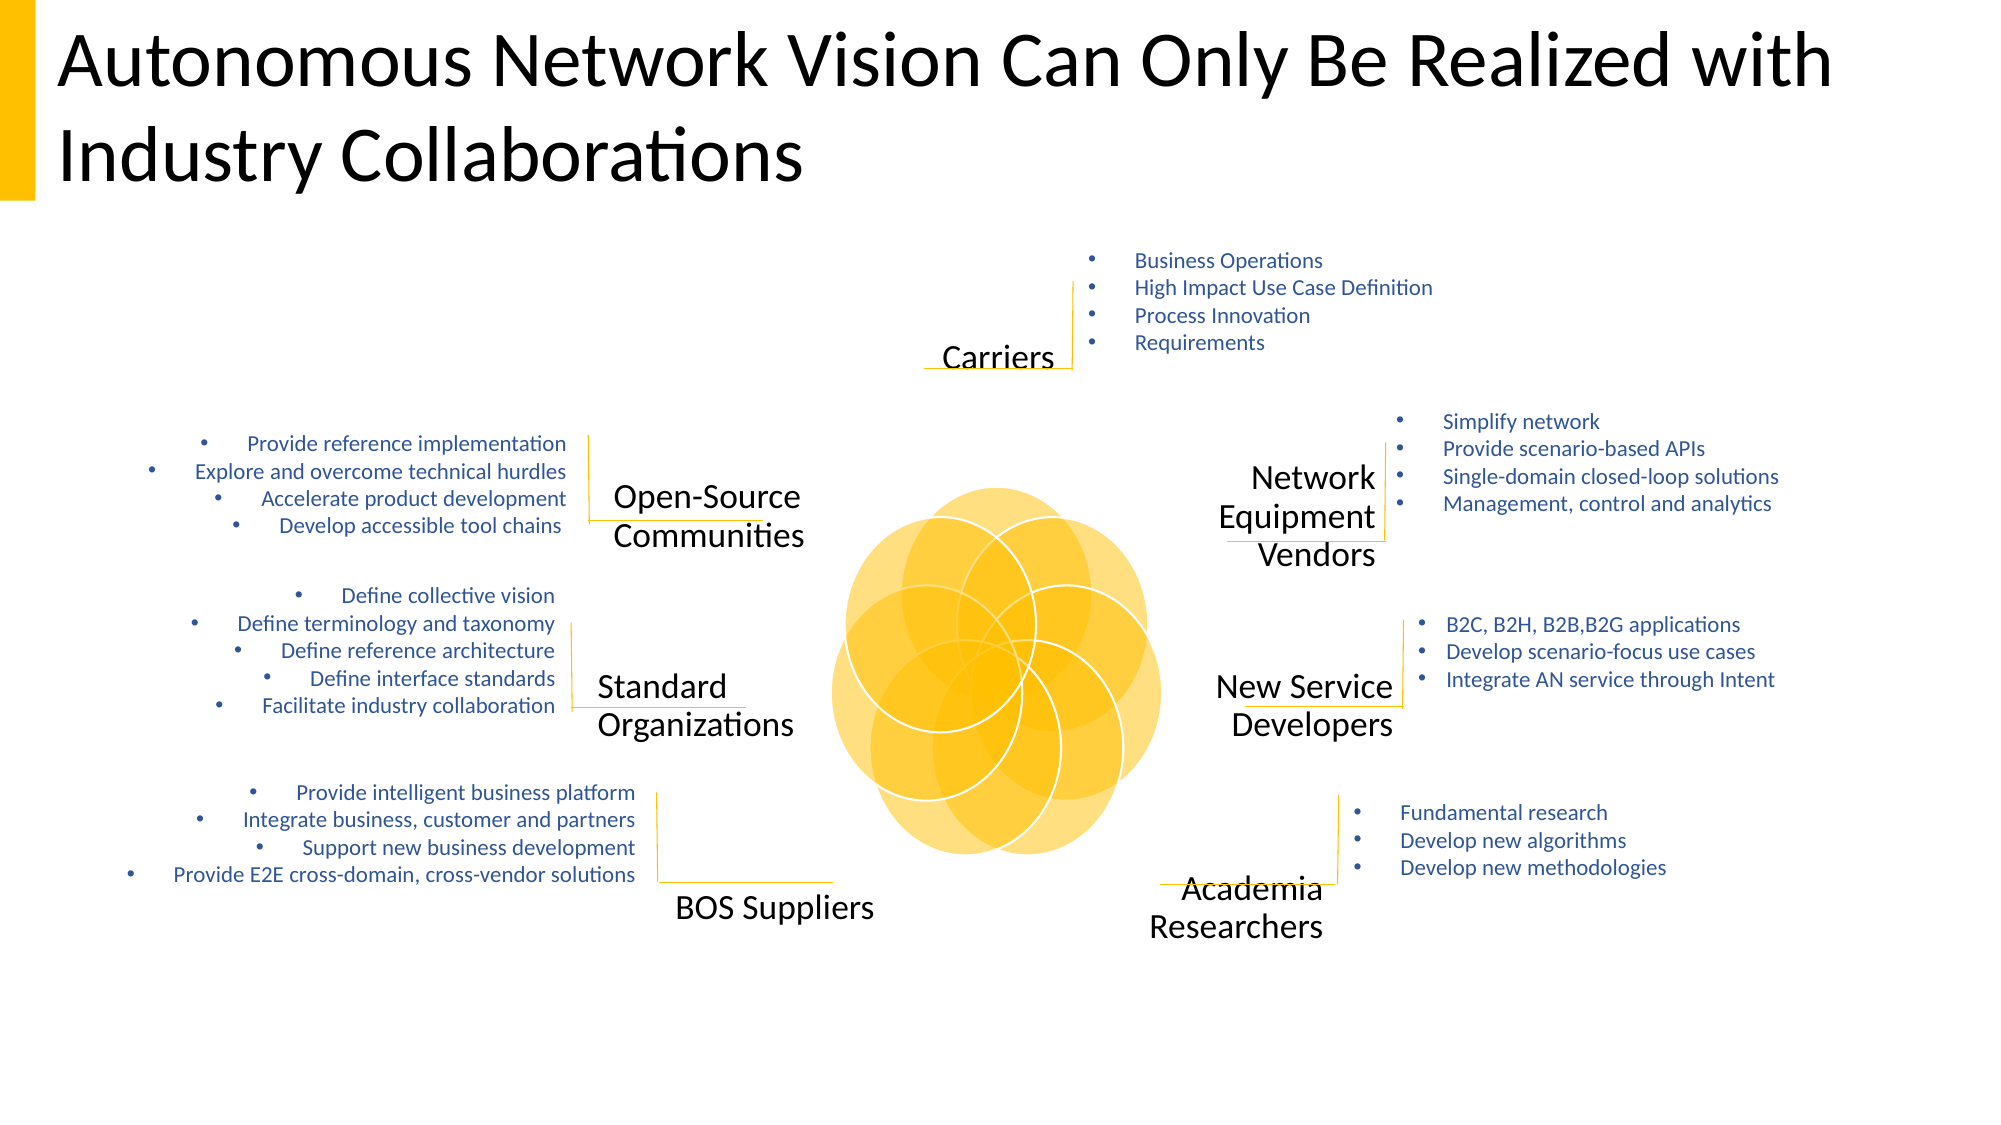

Autonomous Network Vision Can Only Be Realized with
Industry Collaborations
Carriers
Network Equipment Vendors
New Service Developers
Academia Researchers
BOS Suppliers
Standard Organizations
Open-Source Communities
Business Operations
High Impact Use Case Definition
Process Innovation
Requirements
Simplify network
Provide scenario-based APIs
Single-domain closed-loop solutions
Management, control and analytics
Provide reference implementation
Explore and overcome technical hurdles
Accelerate product development
Develop accessible tool chains
Define collective vision
Define terminology and taxonomy
Define reference architecture
Define interface standards
Facilitate industry collaboration

B2C, B2H, B2B,B2G applications
Develop scenario-focus use cases
Integrate AN service through Intent
Provide intelligent business platform
Integrate business, customer and partners
Support new business development
Provide E2E cross-domain, cross-vendor solutions
Fundamental research
Develop new algorithms
Develop new methodologies